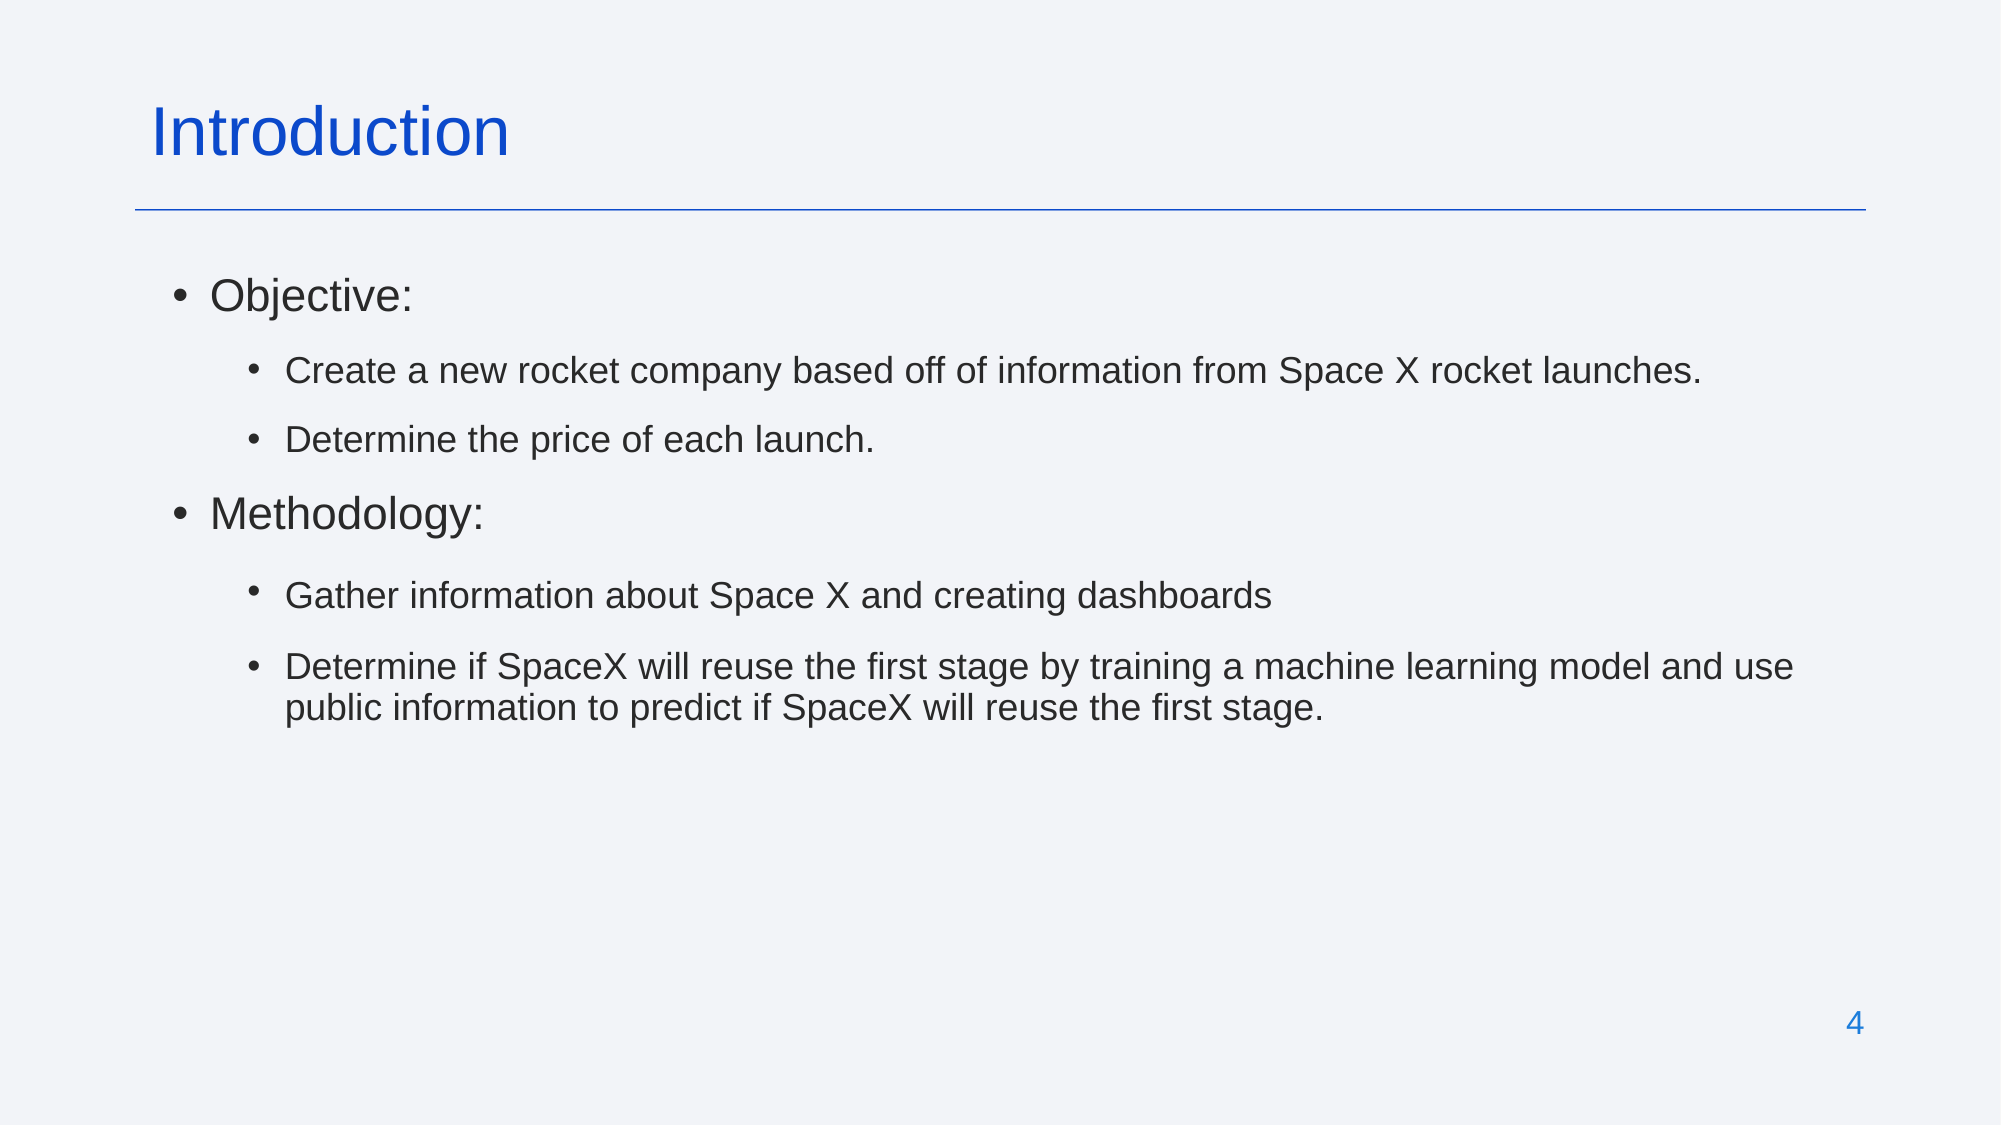

Introduction
Objective:
Create a new rocket company based off of information from Space X rocket launches.
Determine the price of each launch.
Methodology:
Gather information about Space X and creating dashboards
Determine if SpaceX will reuse the first stage by training a machine learning model and use public information to predict if SpaceX will reuse the first stage.

4